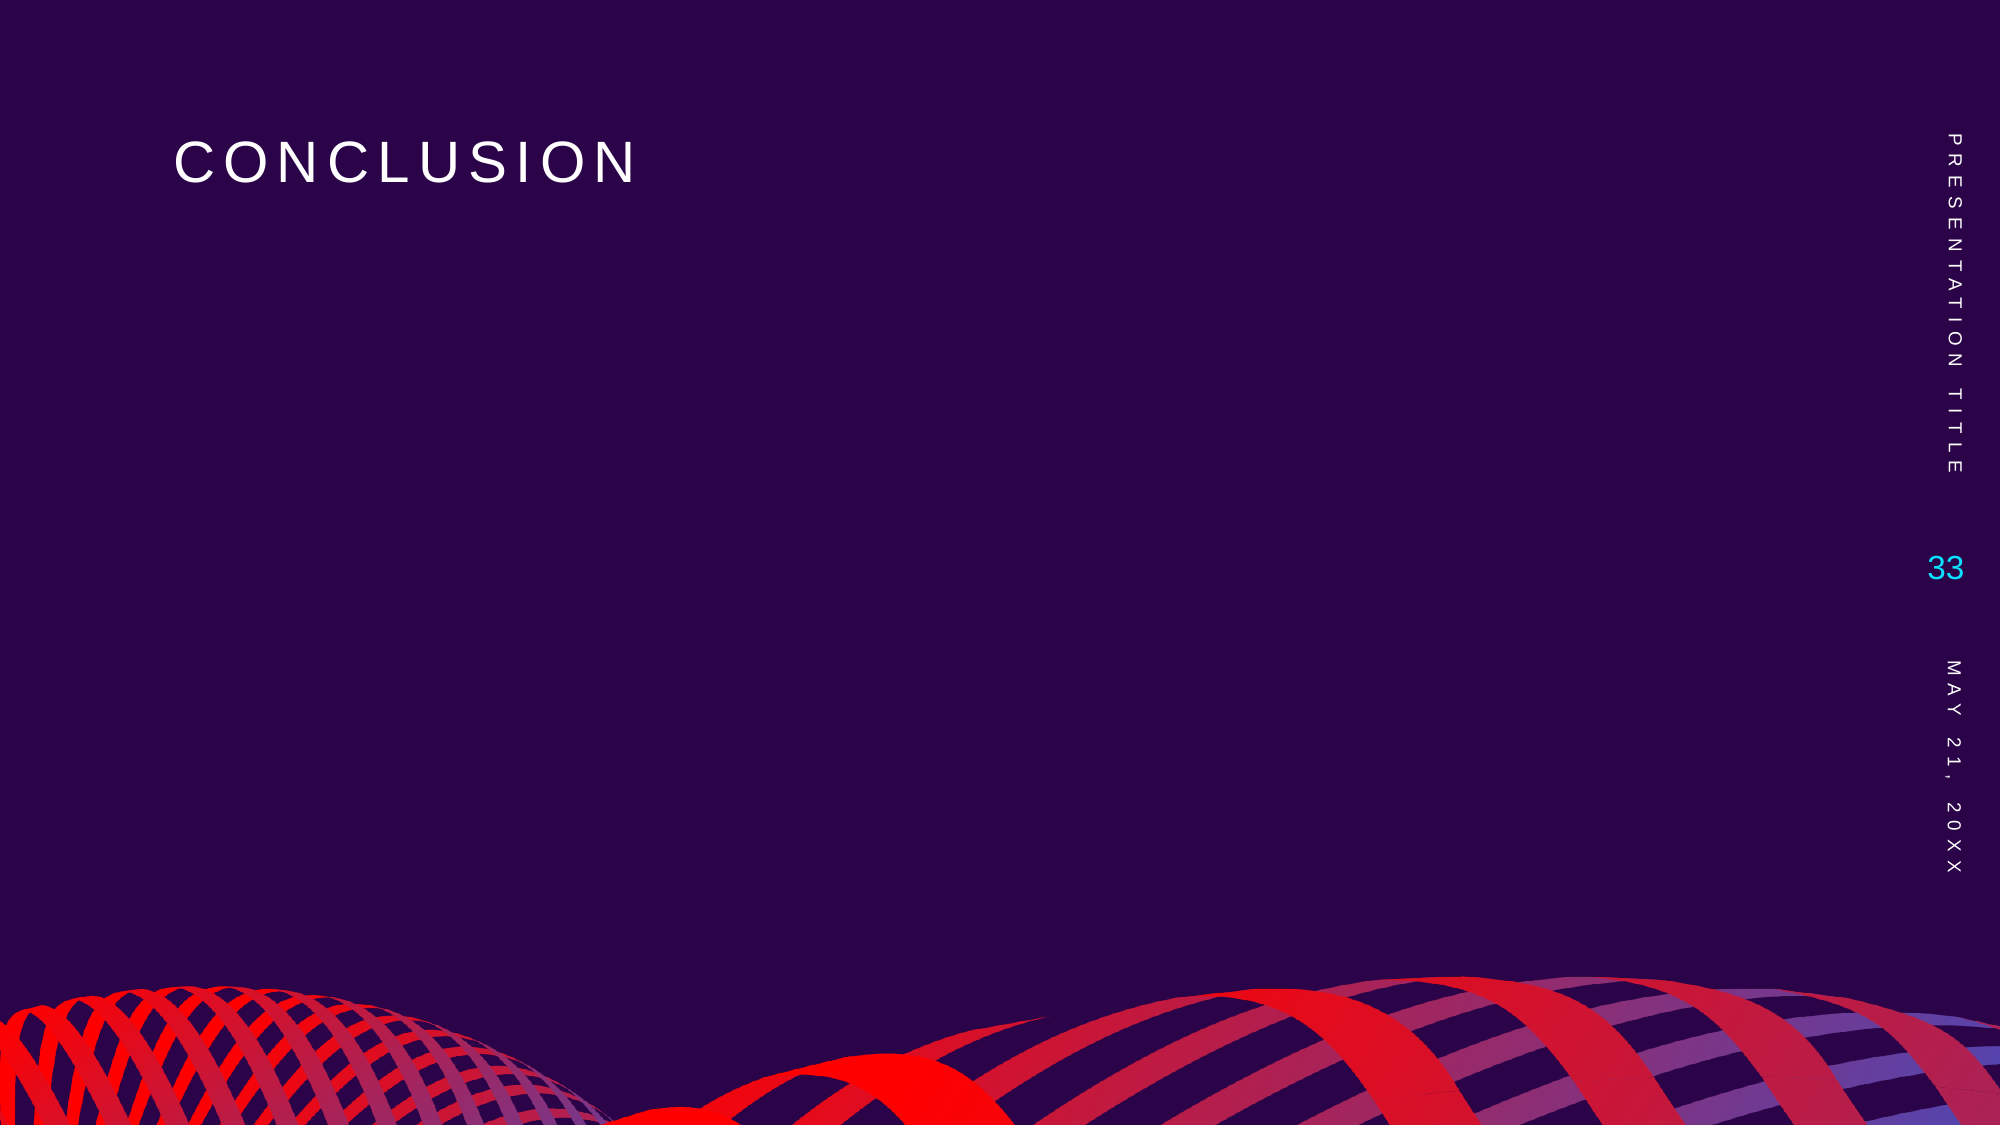

# Conclusion
PRESENTATION TITLE
33

May 21, 20XX